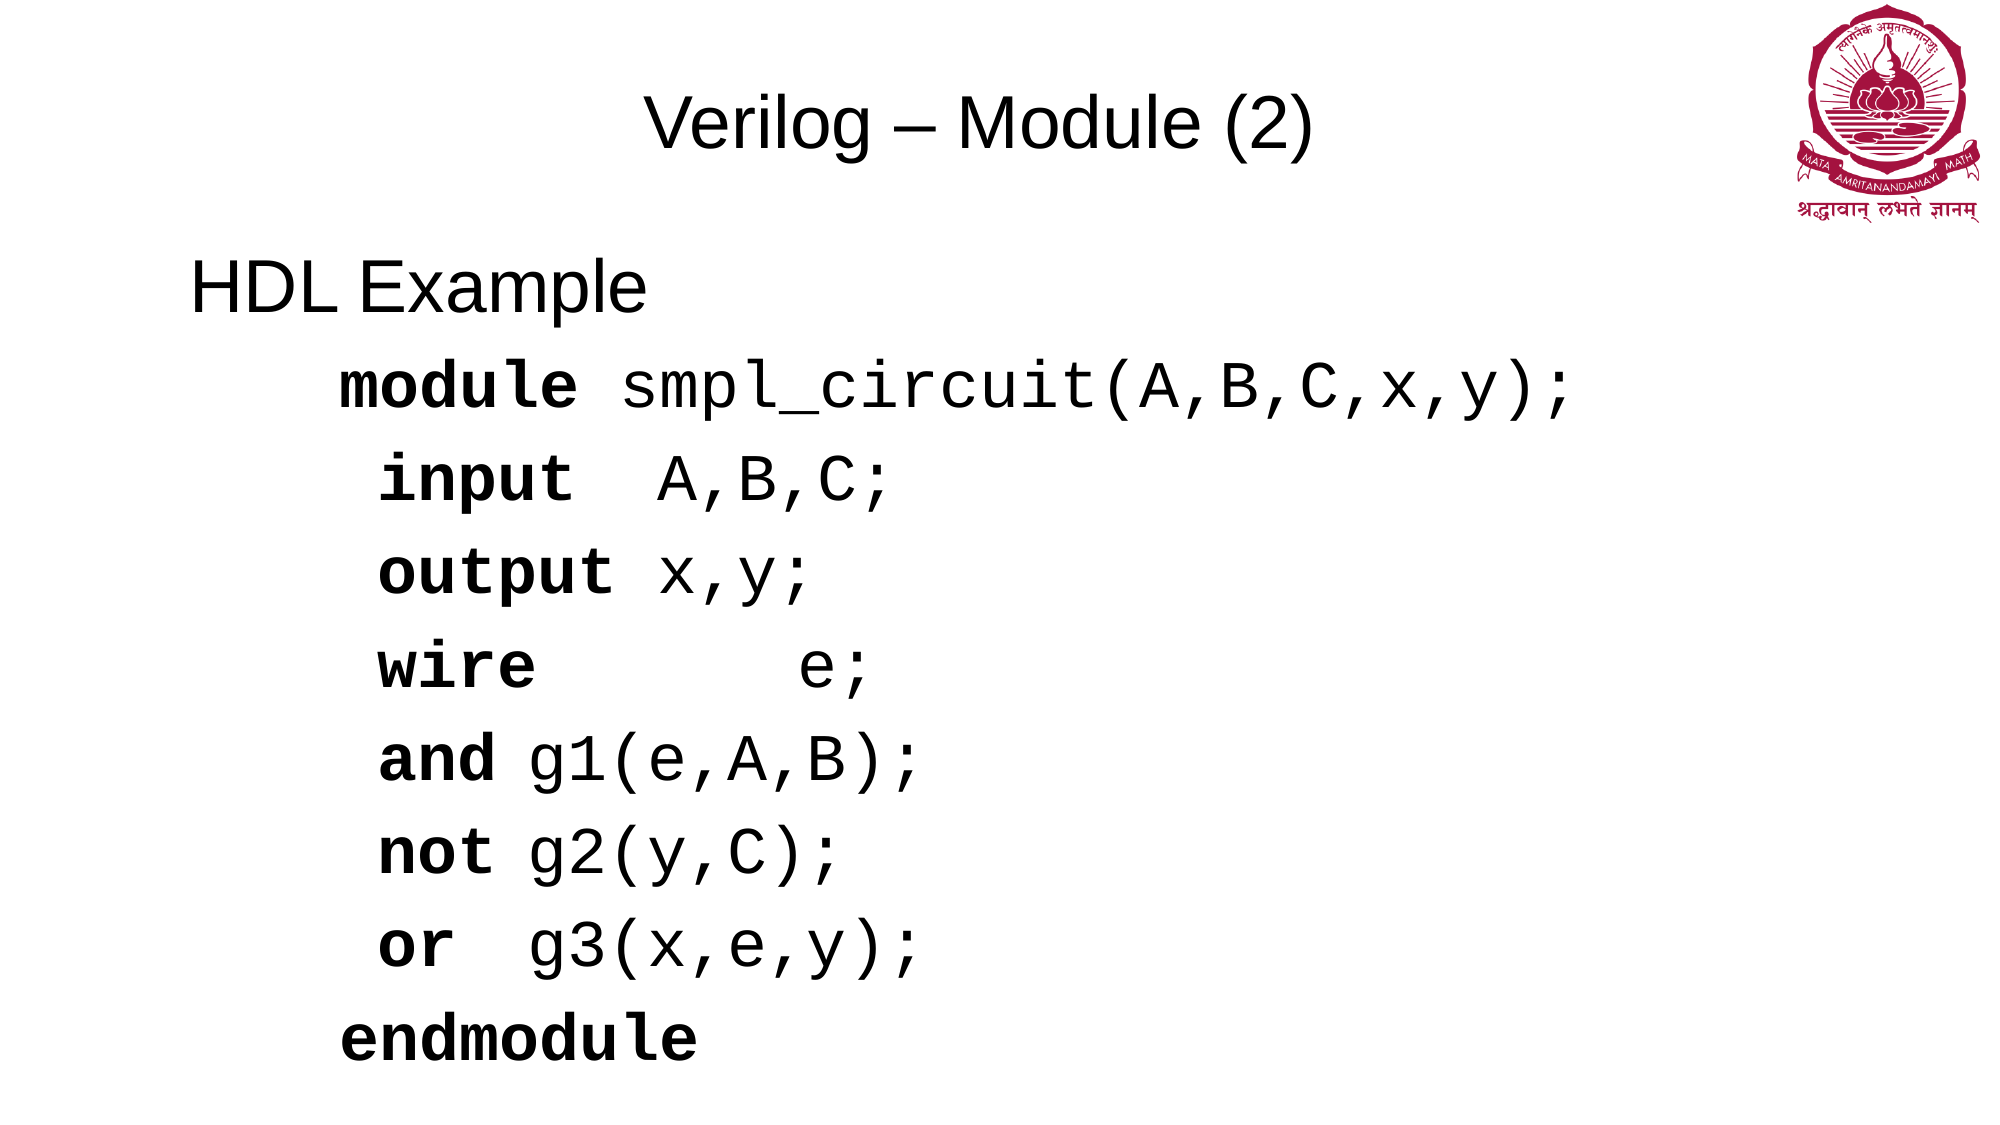

# Verilog – Module (2)
HDL Example
module smpl_circuit(A,B,C,x,y);
	input  A,B,C;
	output x,y;
	wire	   e;
	and	g1(e,A,B);
	not	g2(y,C);
	or	g3(x,e,y);
endmodule